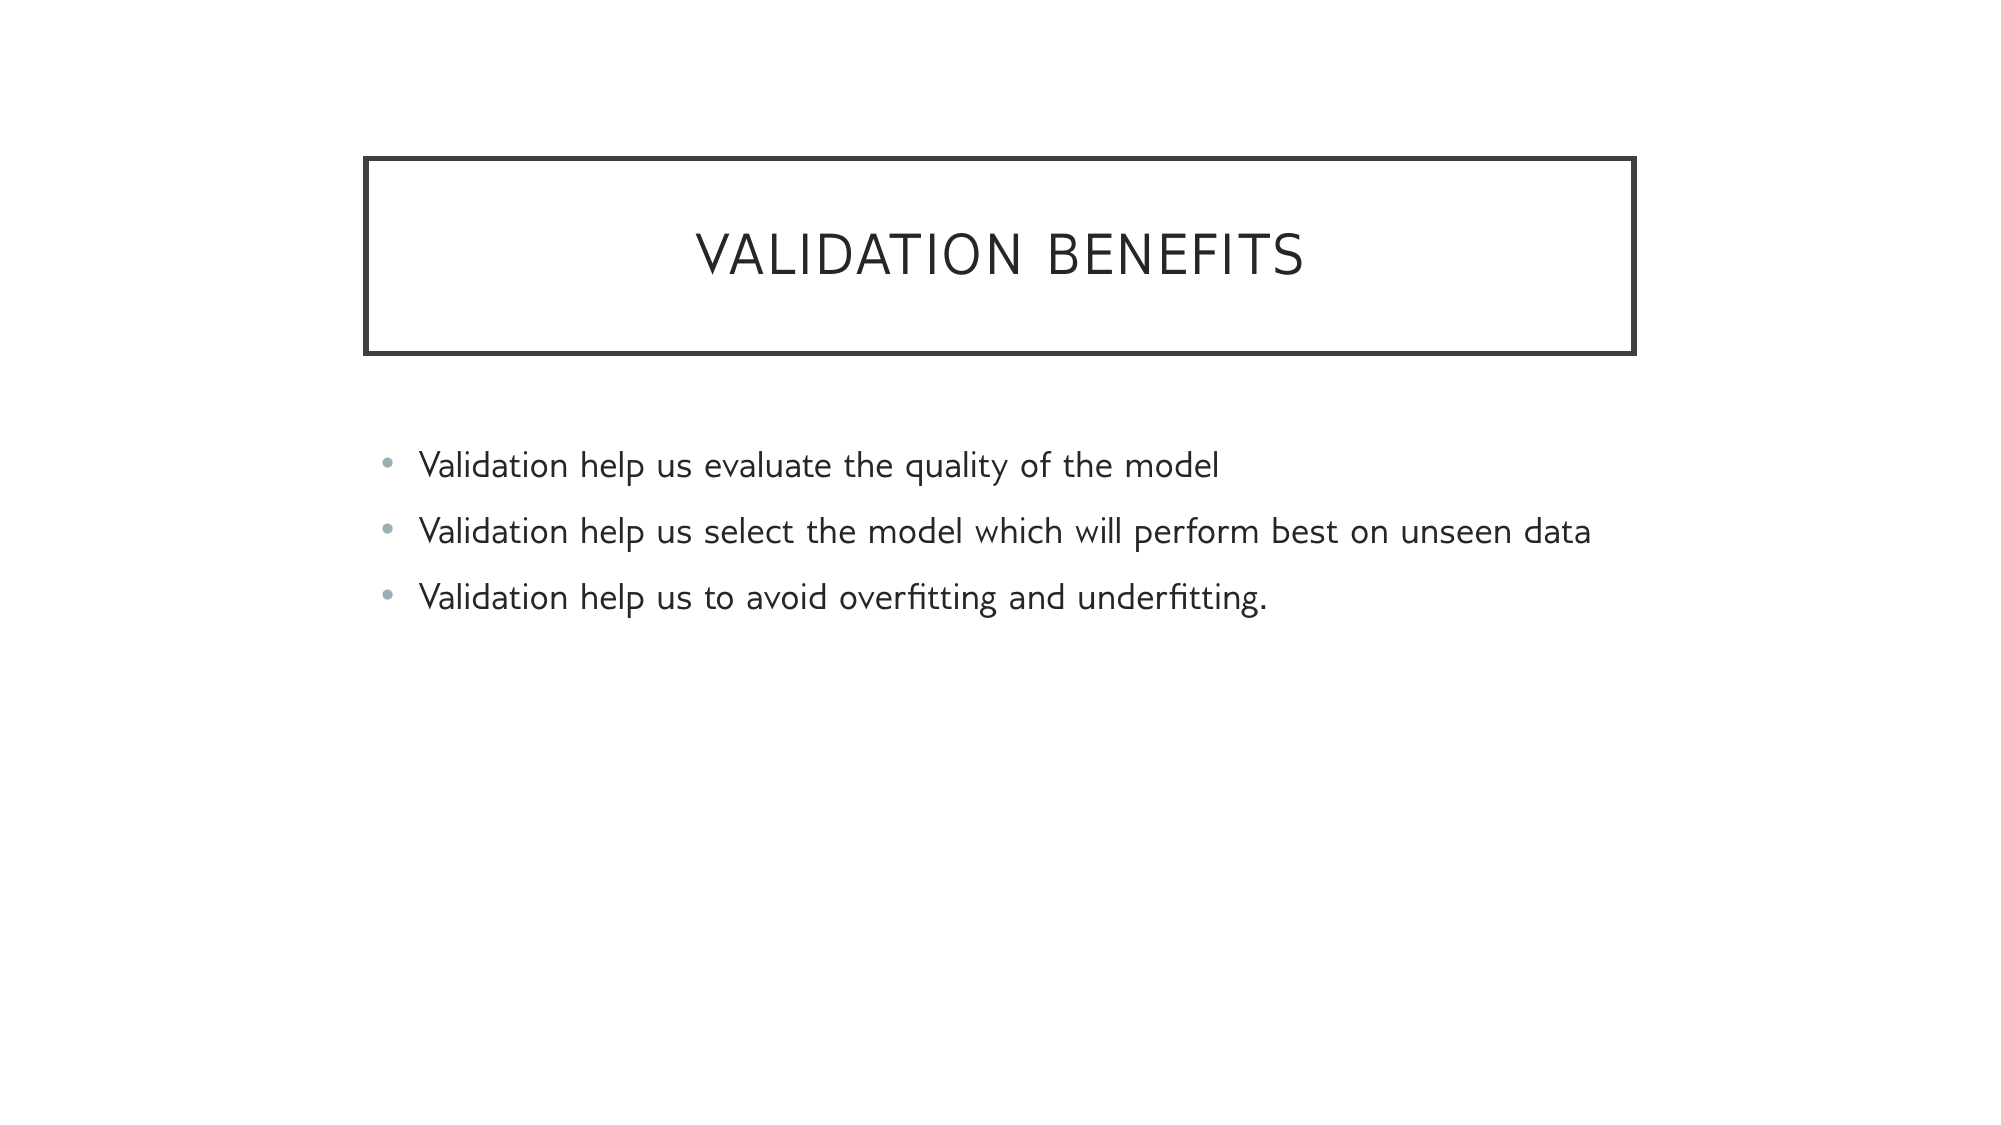

# Validation Benefits
Validation help us evaluate the quality of the model
Validation help us select the model which will perform best on unseen data
Validation help us to avoid overfitting and underfitting.